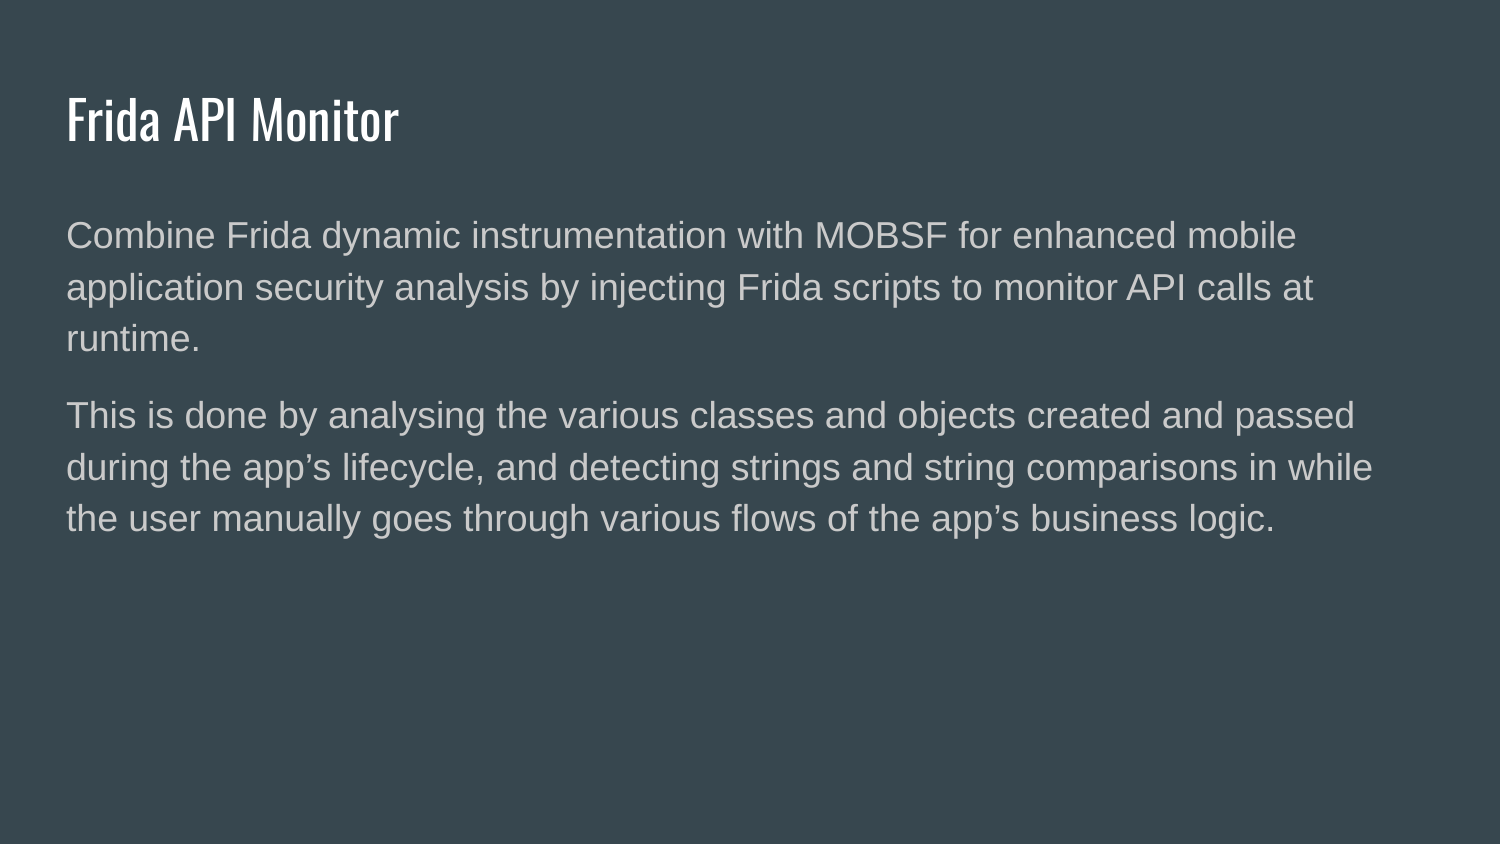

# Frida API Monitor
Combine Frida dynamic instrumentation with MOBSF for enhanced mobile application security analysis by injecting Frida scripts to monitor API calls at runtime.
This is done by analysing the various classes and objects created and passed during the app’s lifecycle, and detecting strings and string comparisons in while the user manually goes through various flows of the app’s business logic.